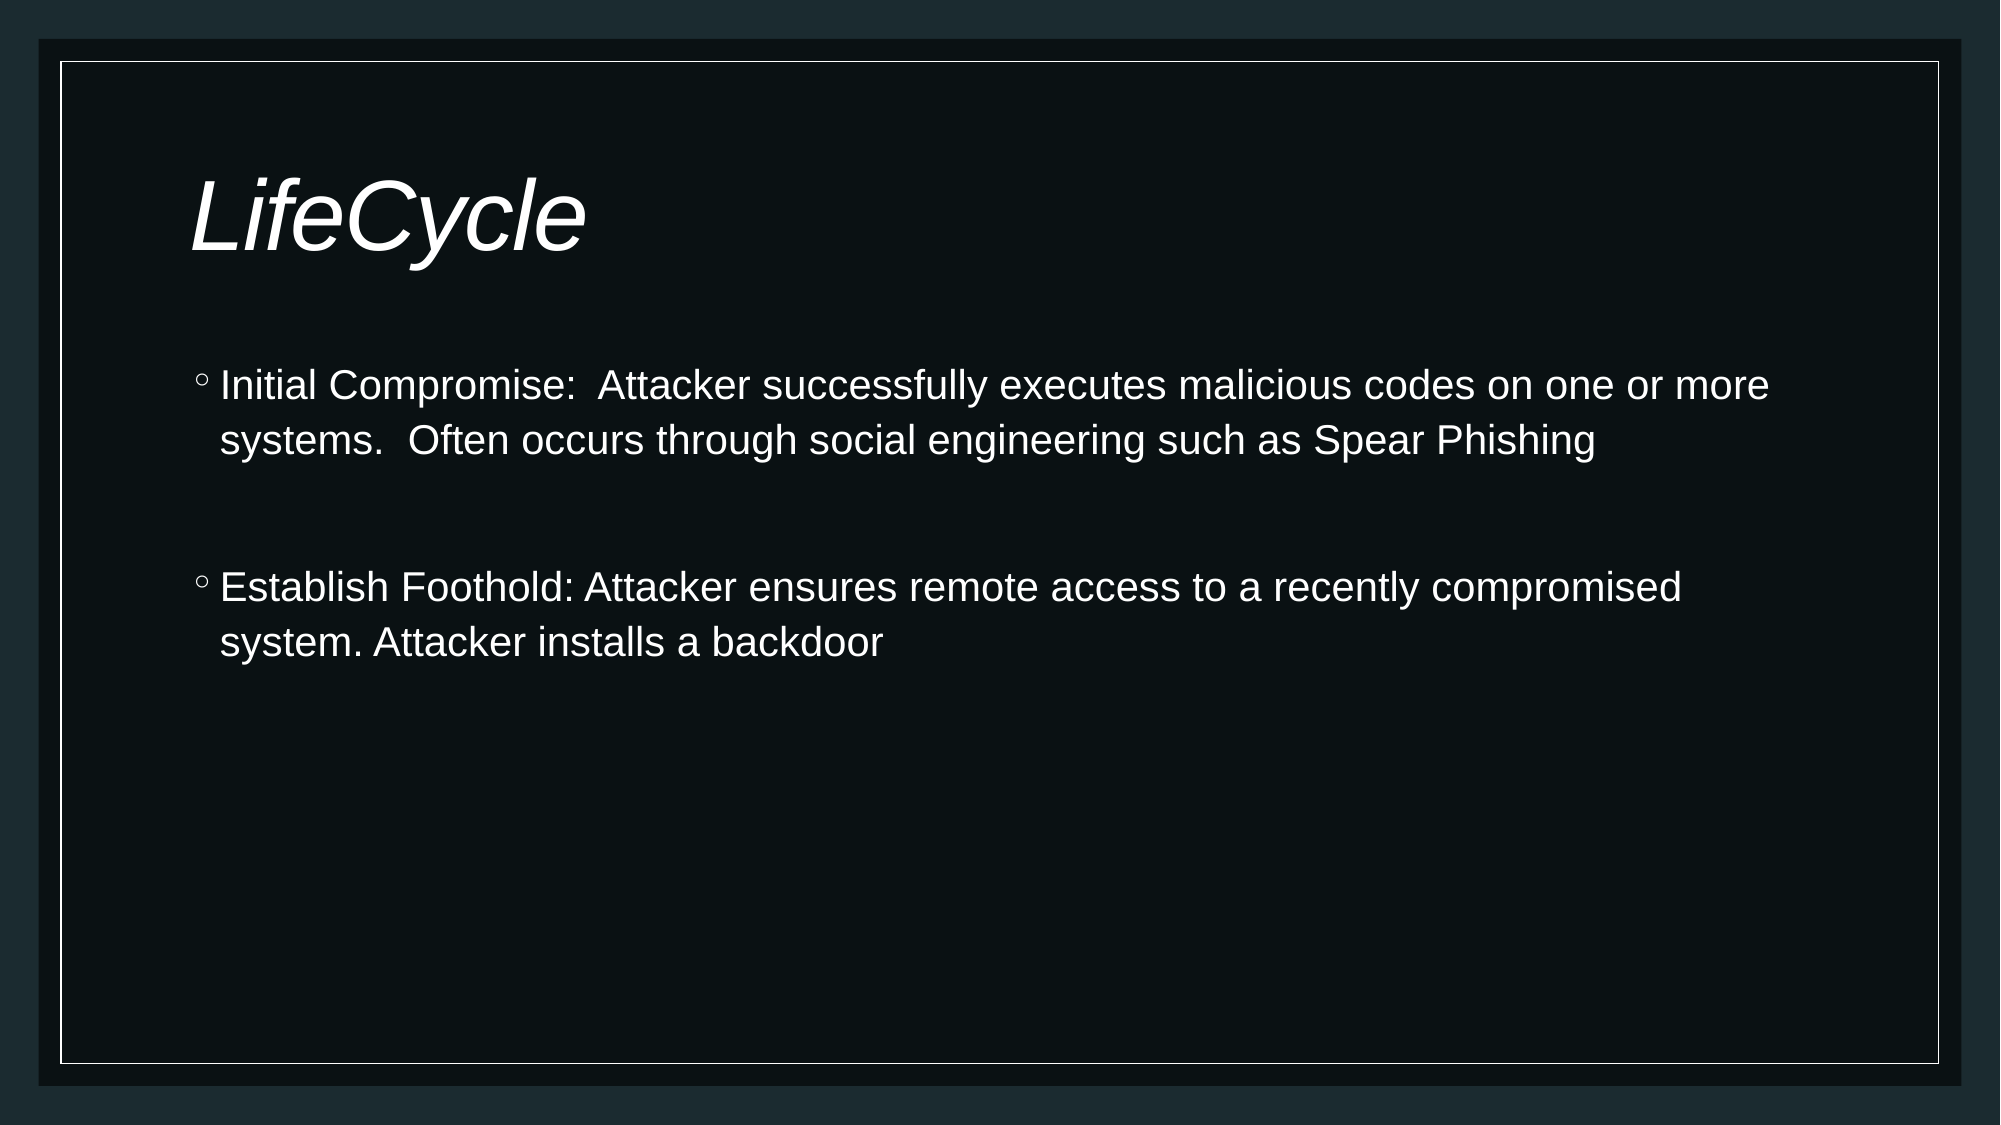

# LifeCycle
Initial Compromise:  Attacker successfully executes malicious codes on one or more systems.  Often occurs through social engineering such as Spear Phishing

Establish Foothold: Attacker ensures remote access to a recently compromised system. Attacker installs a backdoor